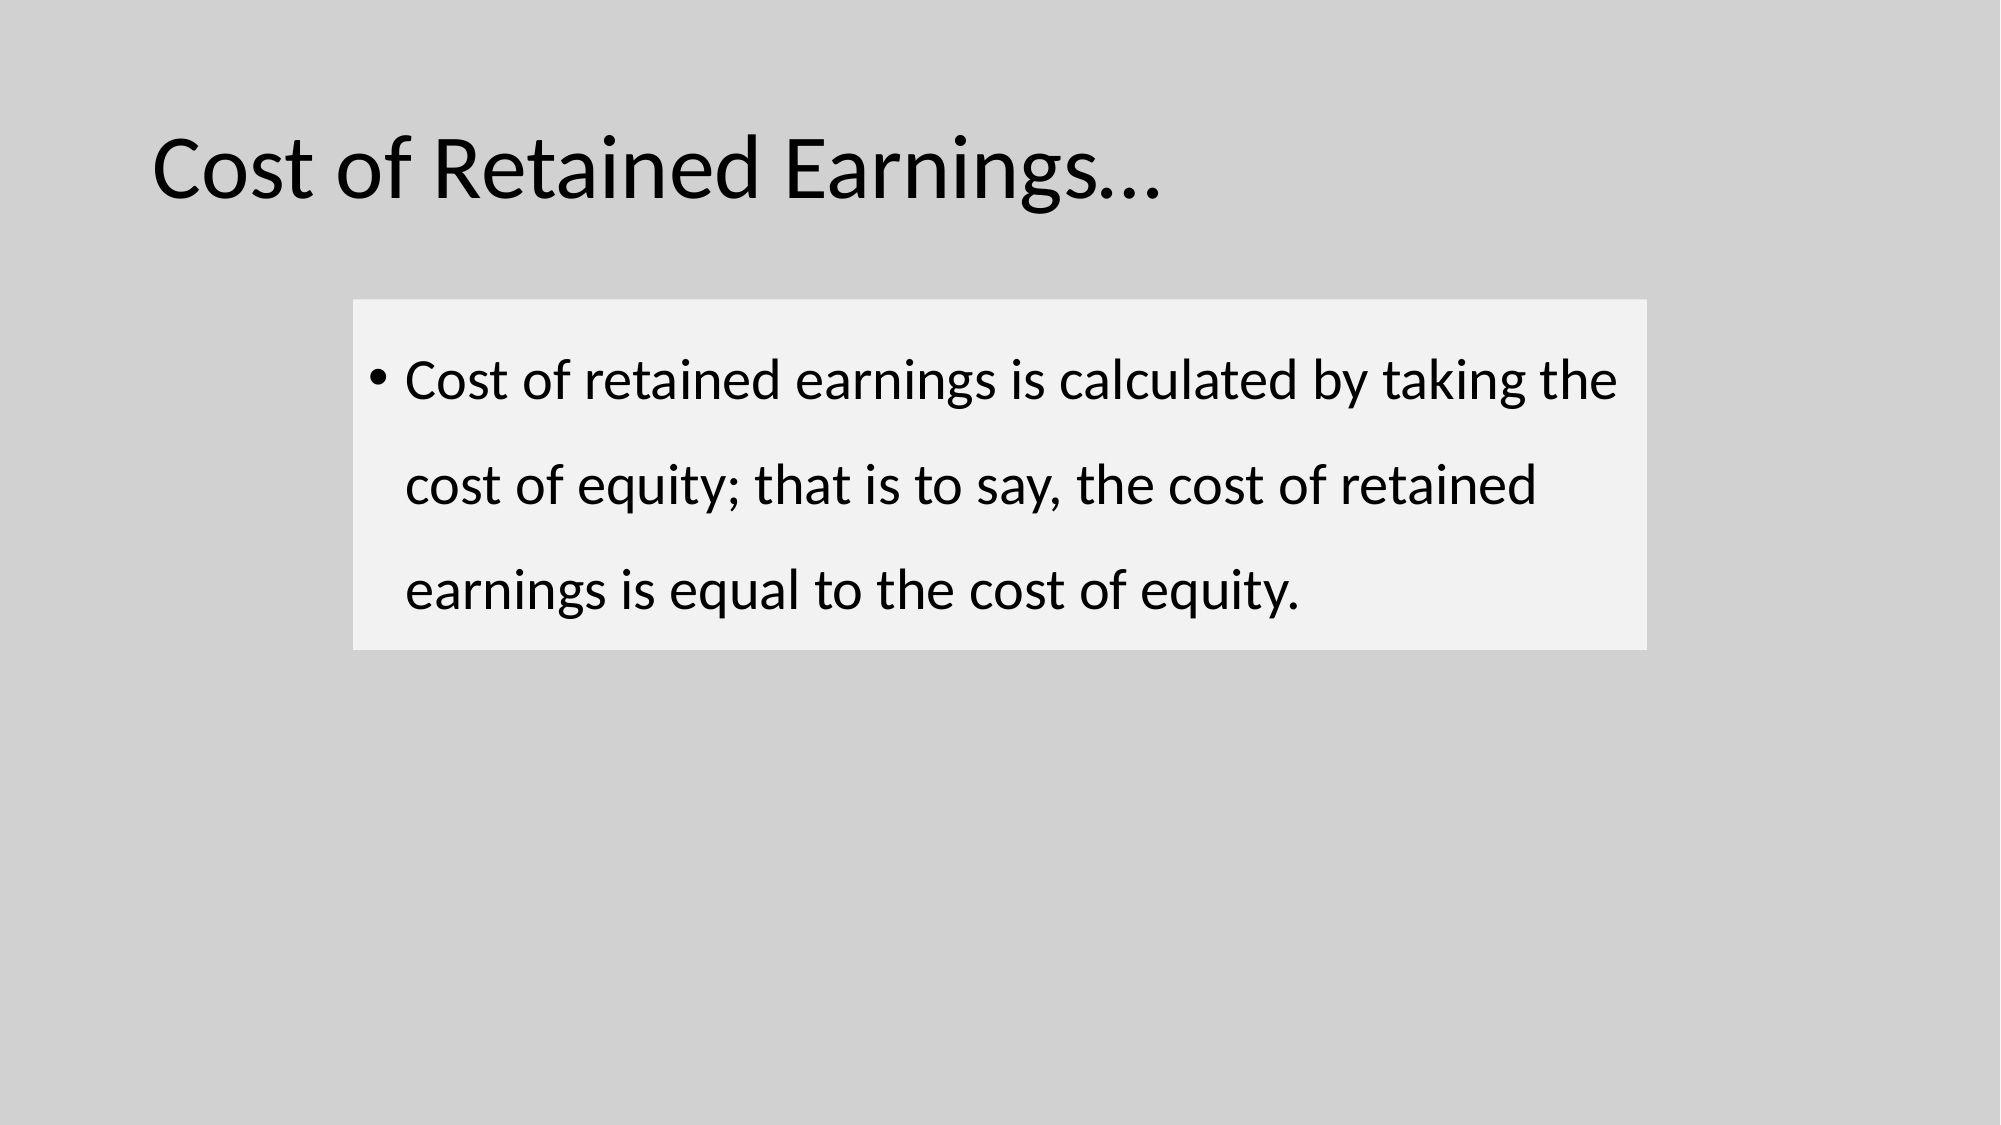

# Cost of Retained Earnings…
Cost of retained earnings is calculated by taking the cost of equity; that is to say, the cost of retained earnings is equal to the cost of equity.